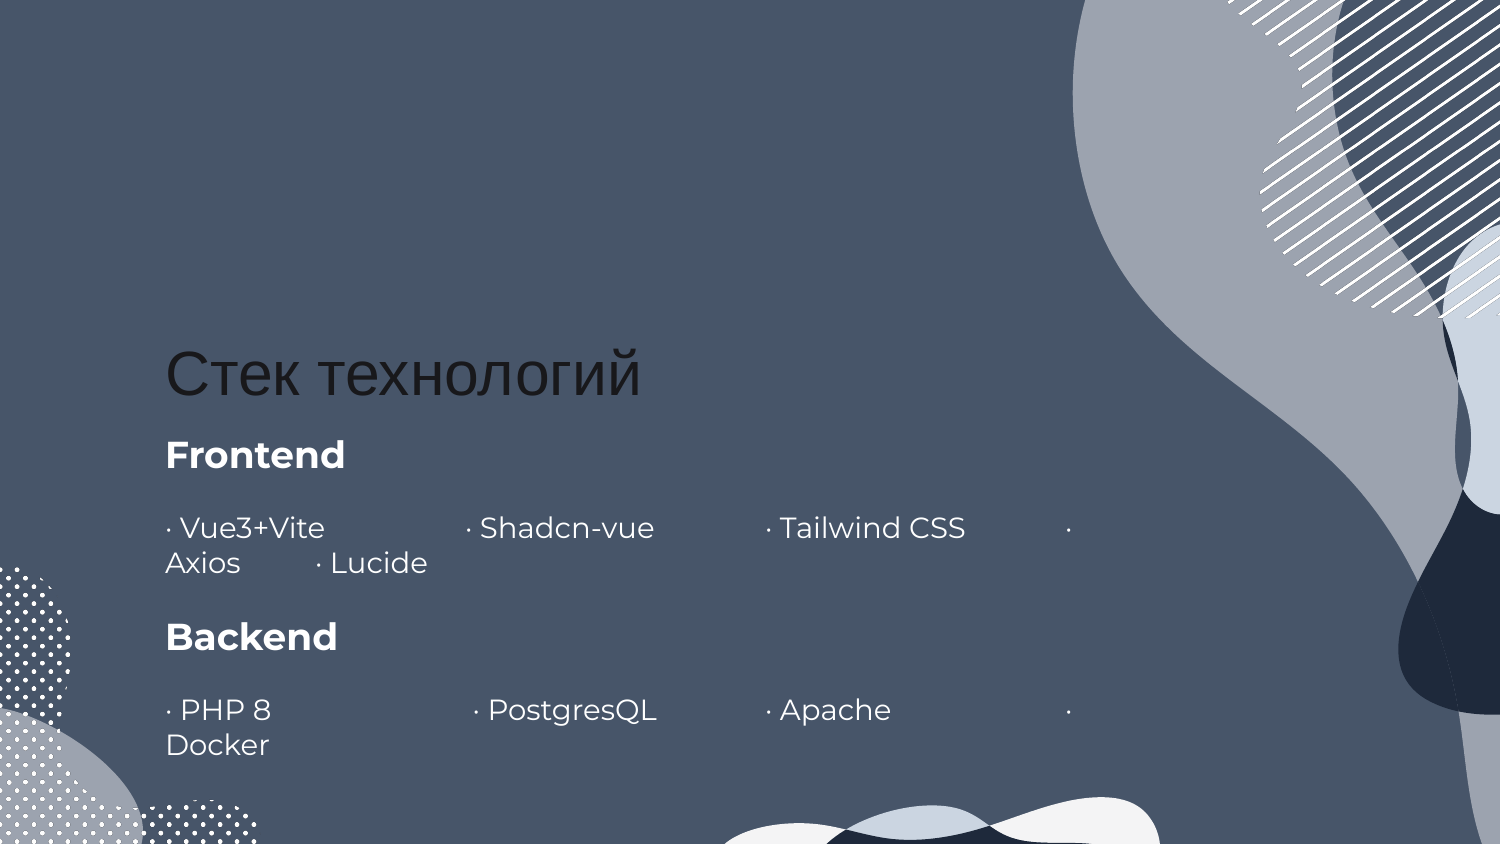

# Стек технологий
Frontend
· Vue3+Vite	· Shadcn-vue	· Tailwind CSS	· Axios	· Lucide
Backend
· PHP 8		 · PostgresQL	· Apache		· Docker